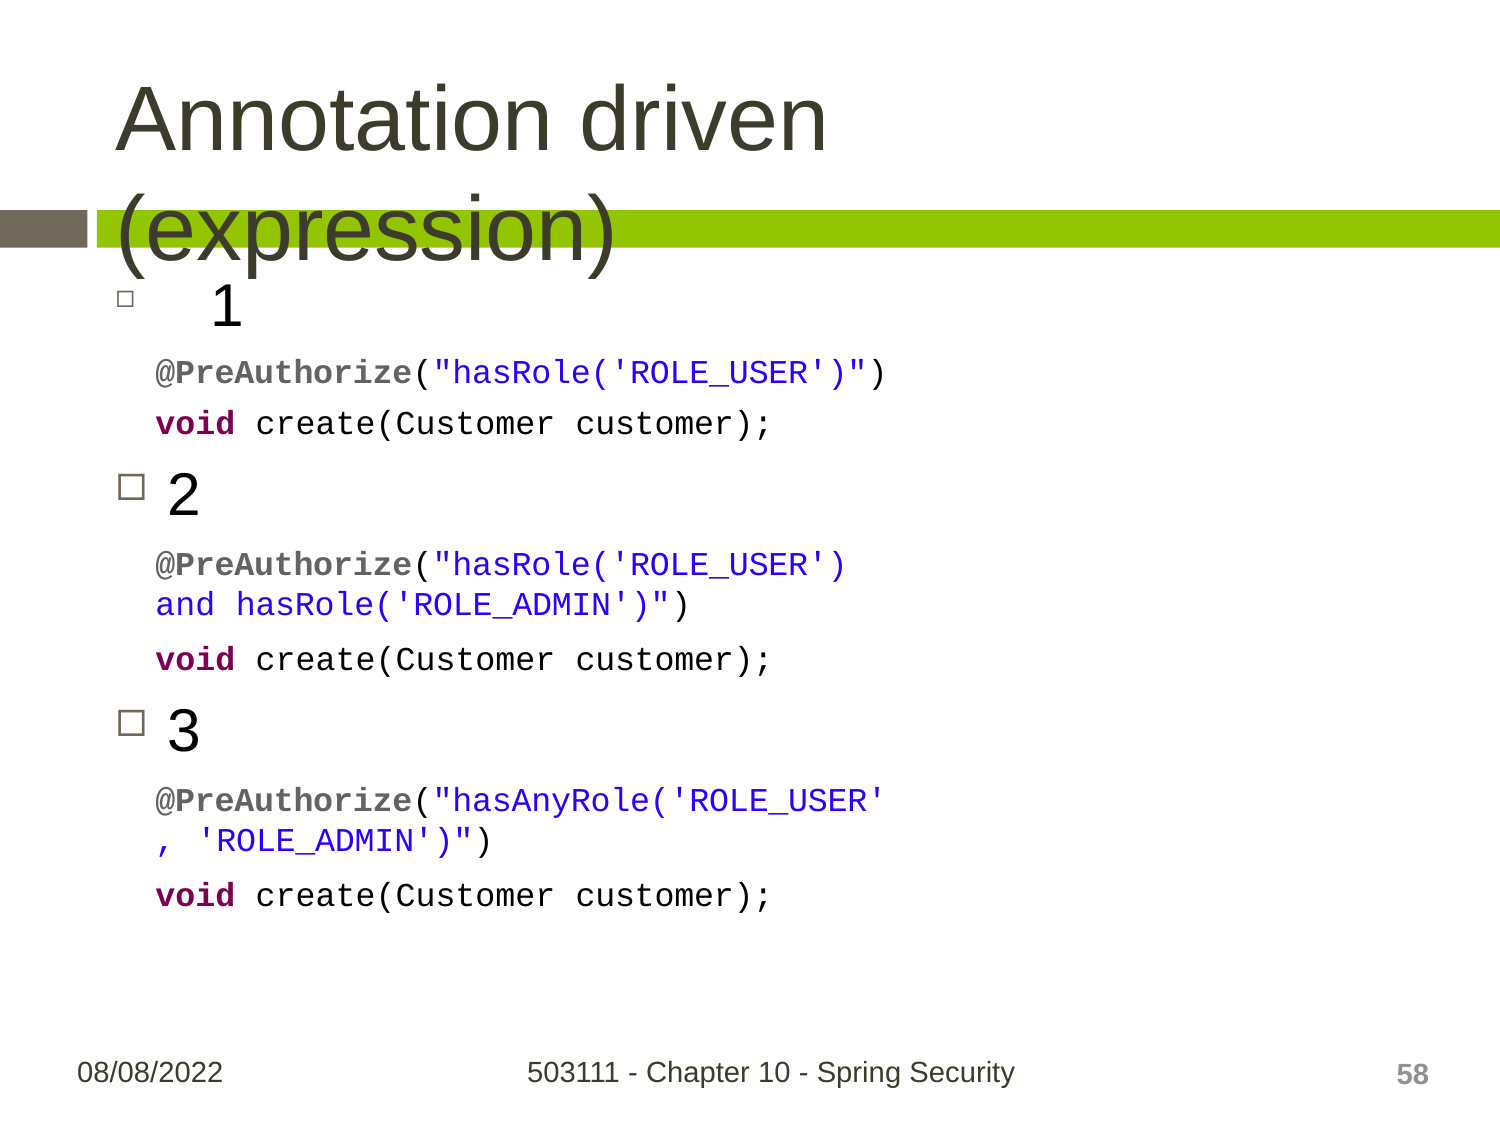

# Annotation driven (expression)
	1 @PreAuthorize("hasRole('ROLE_USER')") void create(Customer customer);
2
@PreAuthorize("hasRole('ROLE_USER') and hasRole('ROLE_ADMIN')")
void create(Customer customer);
3
@PreAuthorize("hasAnyRole('ROLE_USER', 'ROLE_ADMIN')")
void create(Customer customer);
58
08/08/2022
503111 - Chapter 10 - Spring Security